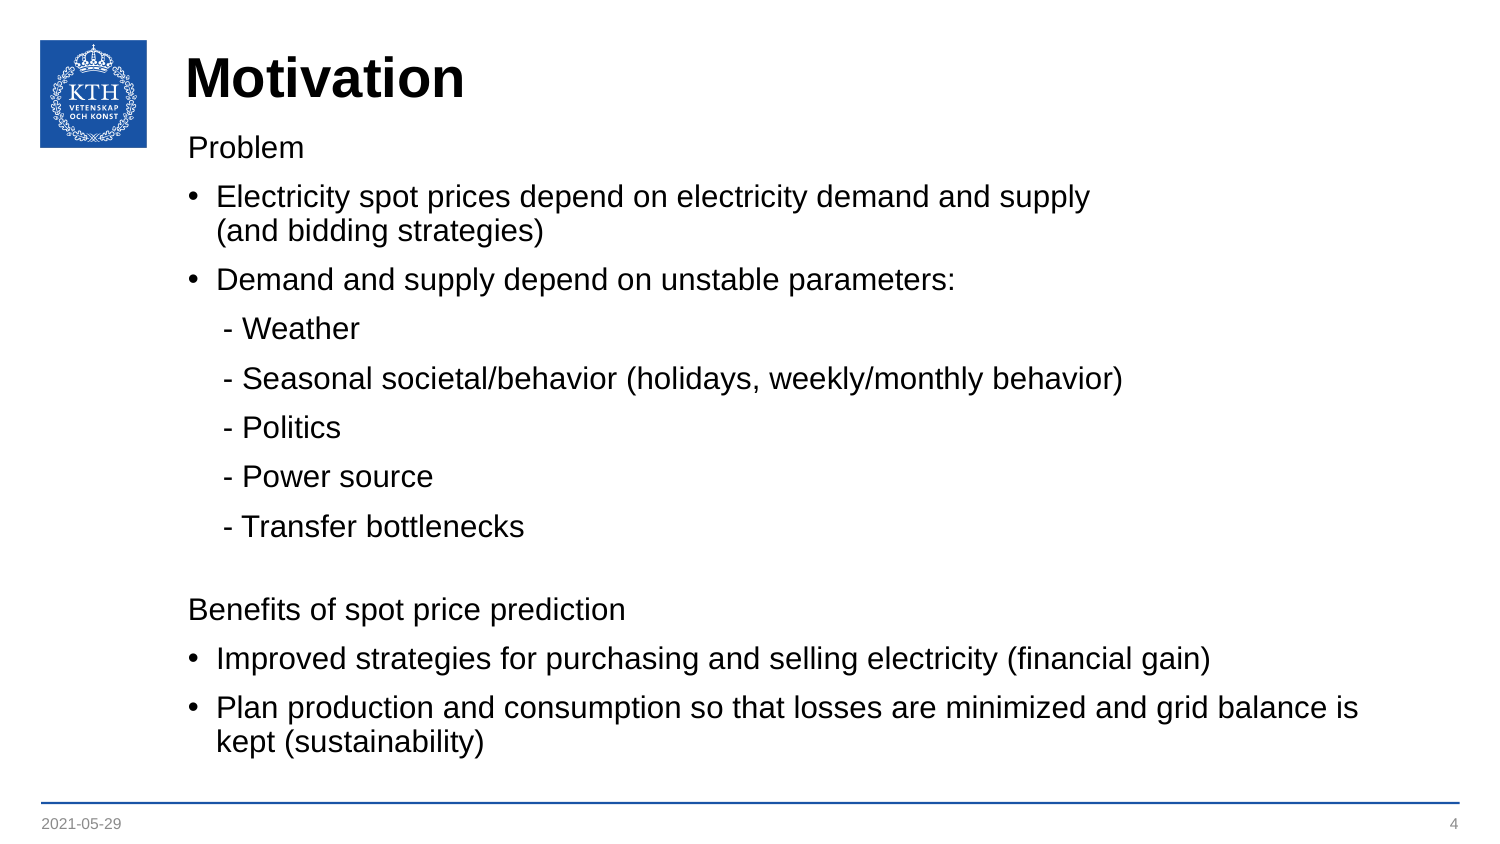

# Motivation
Problem
Electricity spot prices depend on electricity demand and supply
(and bidding strategies)
Demand and supply depend on unstable parameters:
    - Weather
    - Seasonal societal/behavior (holidays, weekly/monthly behavior)
    - Politics
    - Power source
    - Transfer bottlenecks
Benefits of spot price prediction
Improved strategies for purchasing and selling electricity (financial gain)
Plan production and consumption so that losses are minimized and grid balance is kept (sustainability)

2021-05-29

4